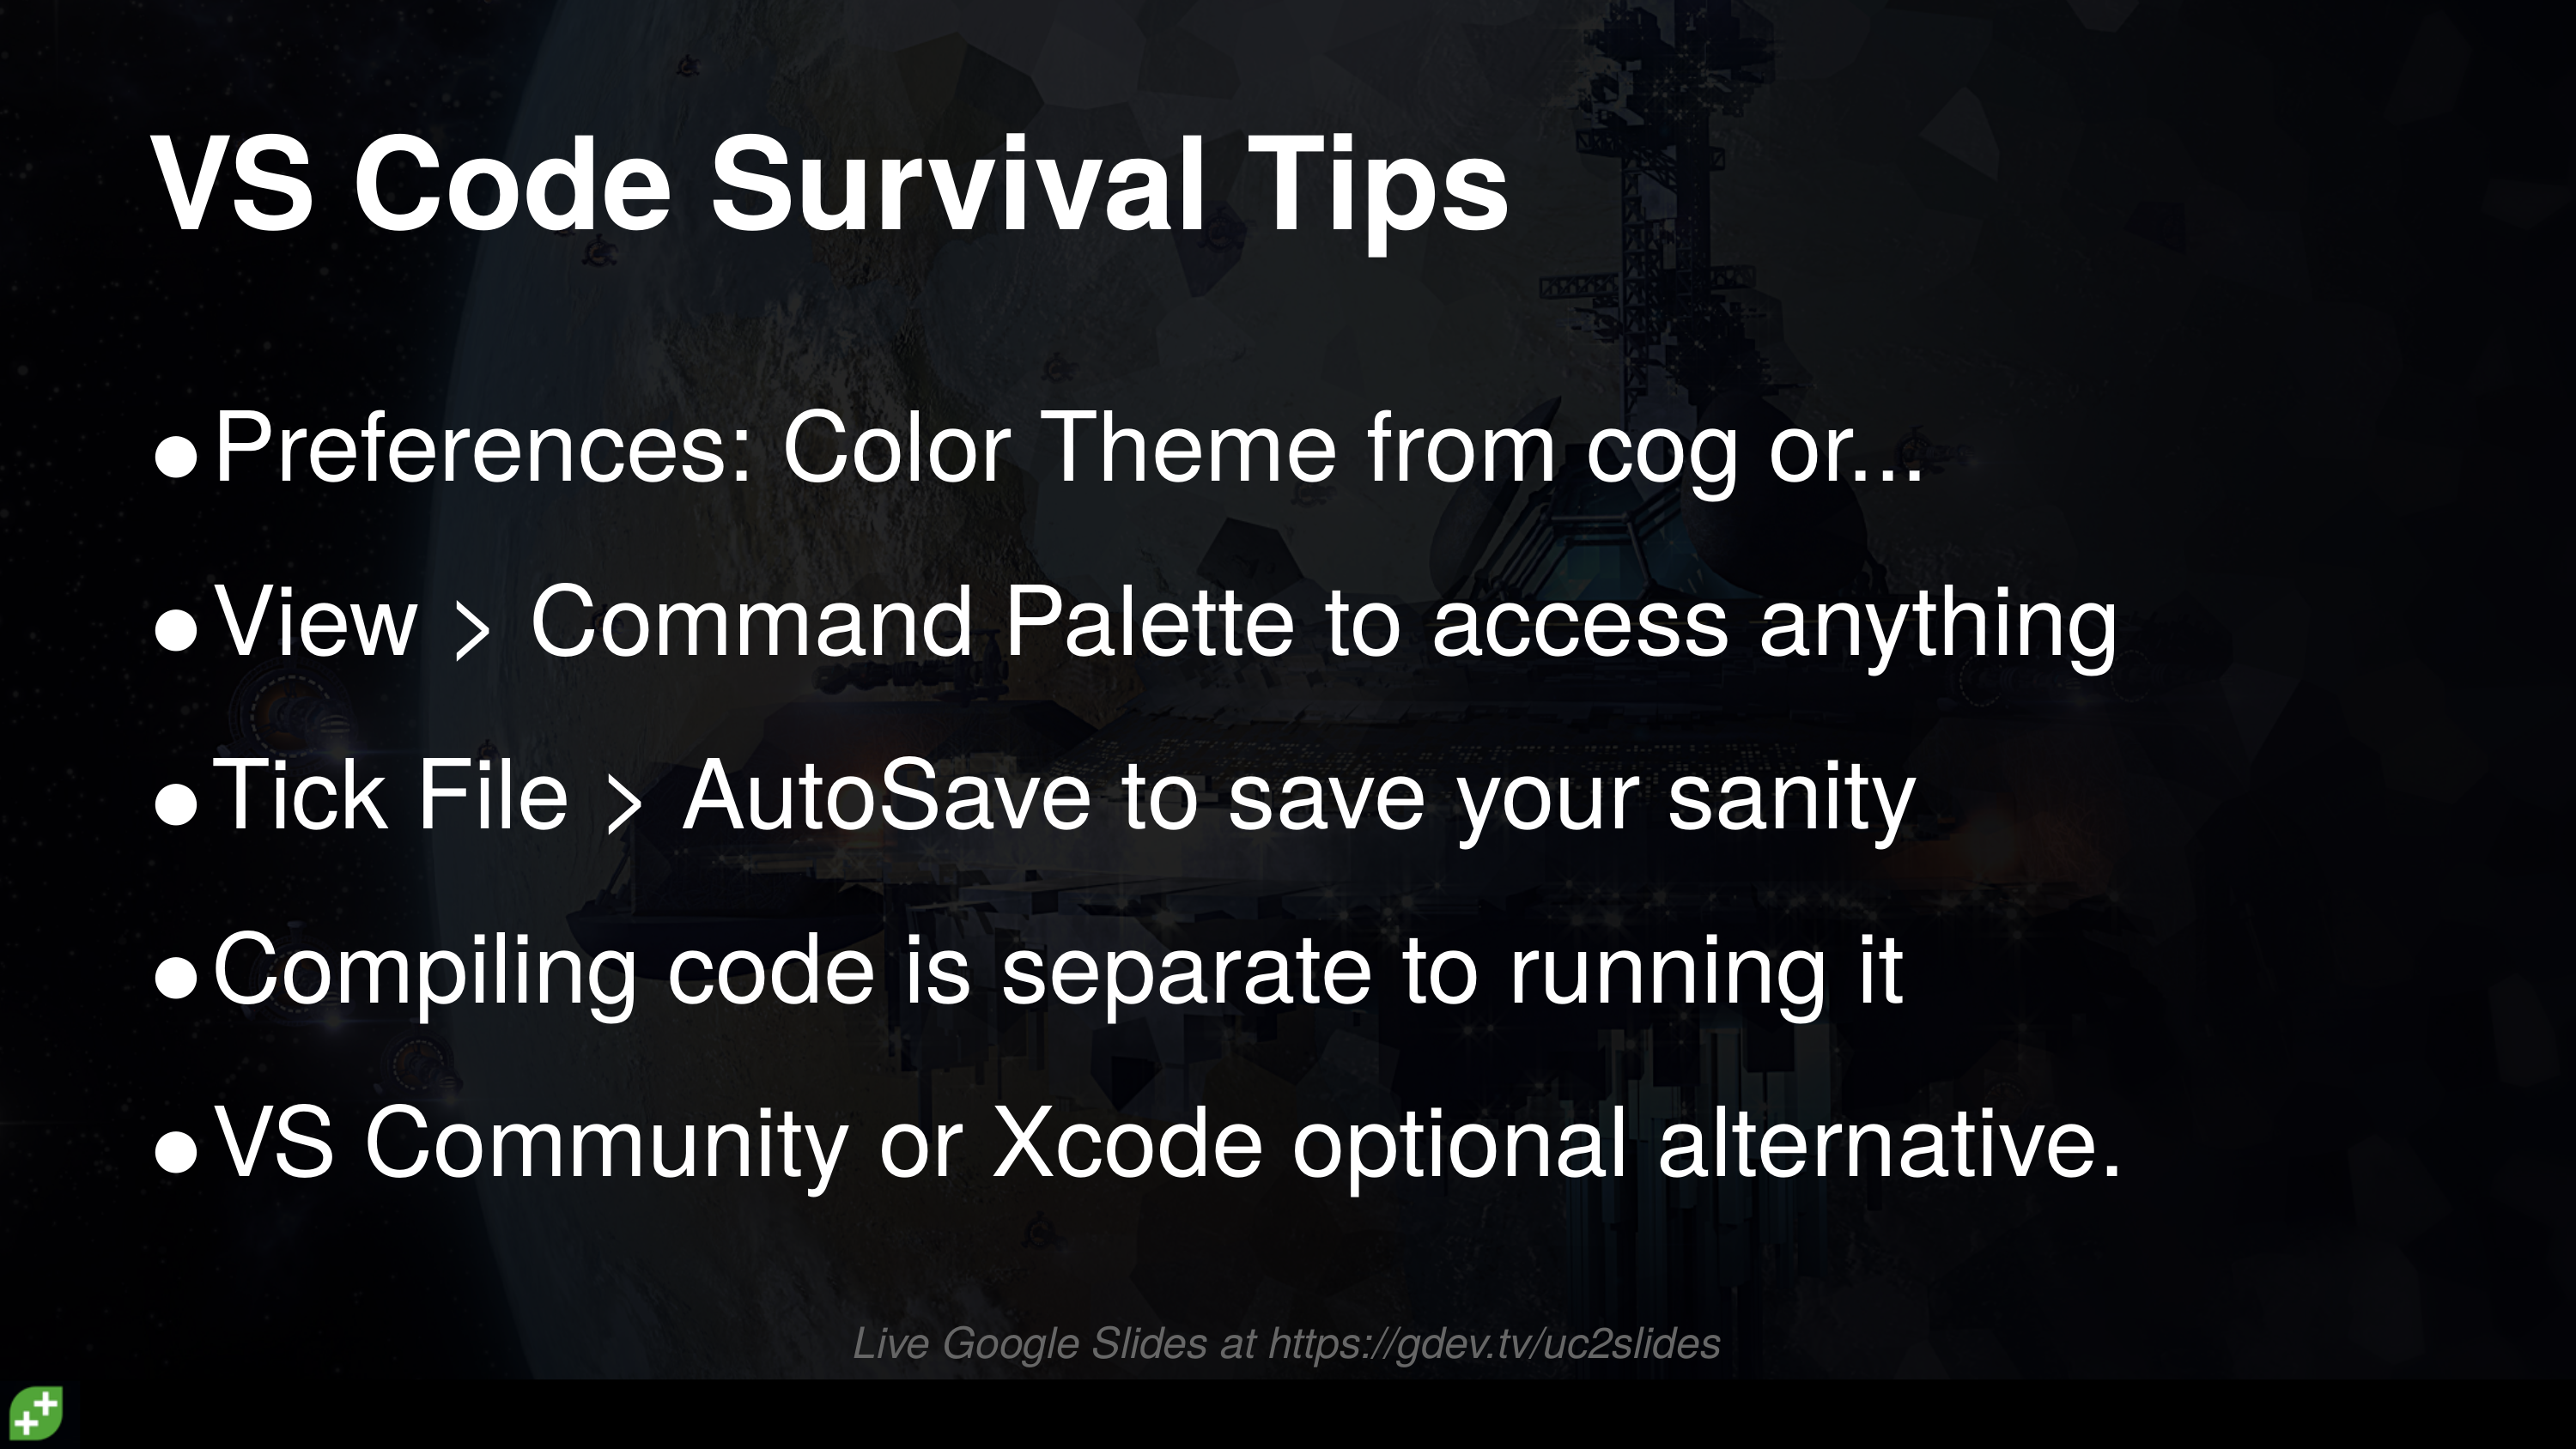

# VS Code Survival Tips
Preferences: Color Theme from cog or...
View > Command Palette to access anything
Tick File > AutoSave to save your sanity
Compiling code is separate to running it
VS Community or Xcode optional alternative.